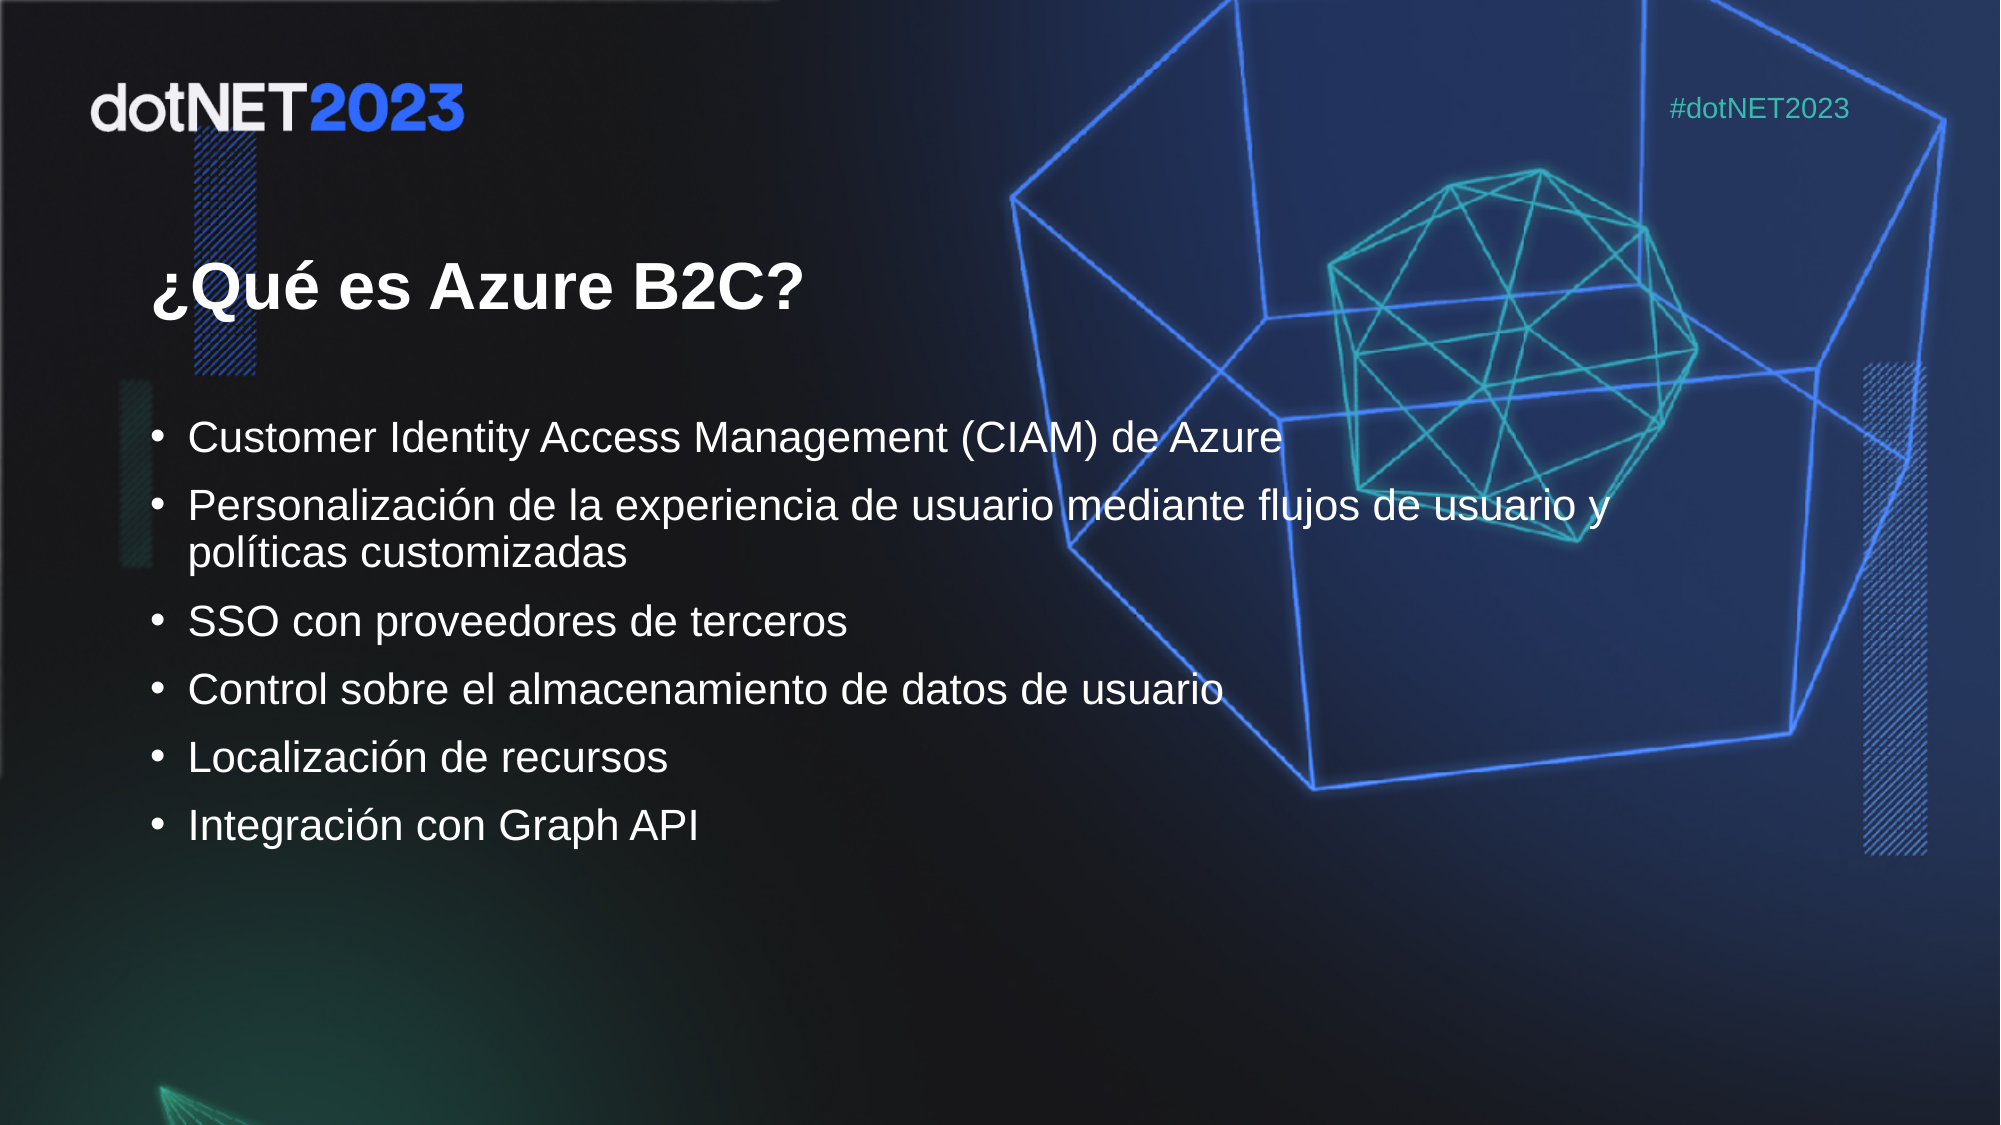

¿Qué es Azure B2C?
Customer Identity Access Management (CIAM) de Azure
Personalización de la experiencia de usuario mediante flujos de usuario y políticas customizadas
SSO con proveedores de terceros
Control sobre el almacenamiento de datos de usuario
Localización de recursos
Integración con Graph API